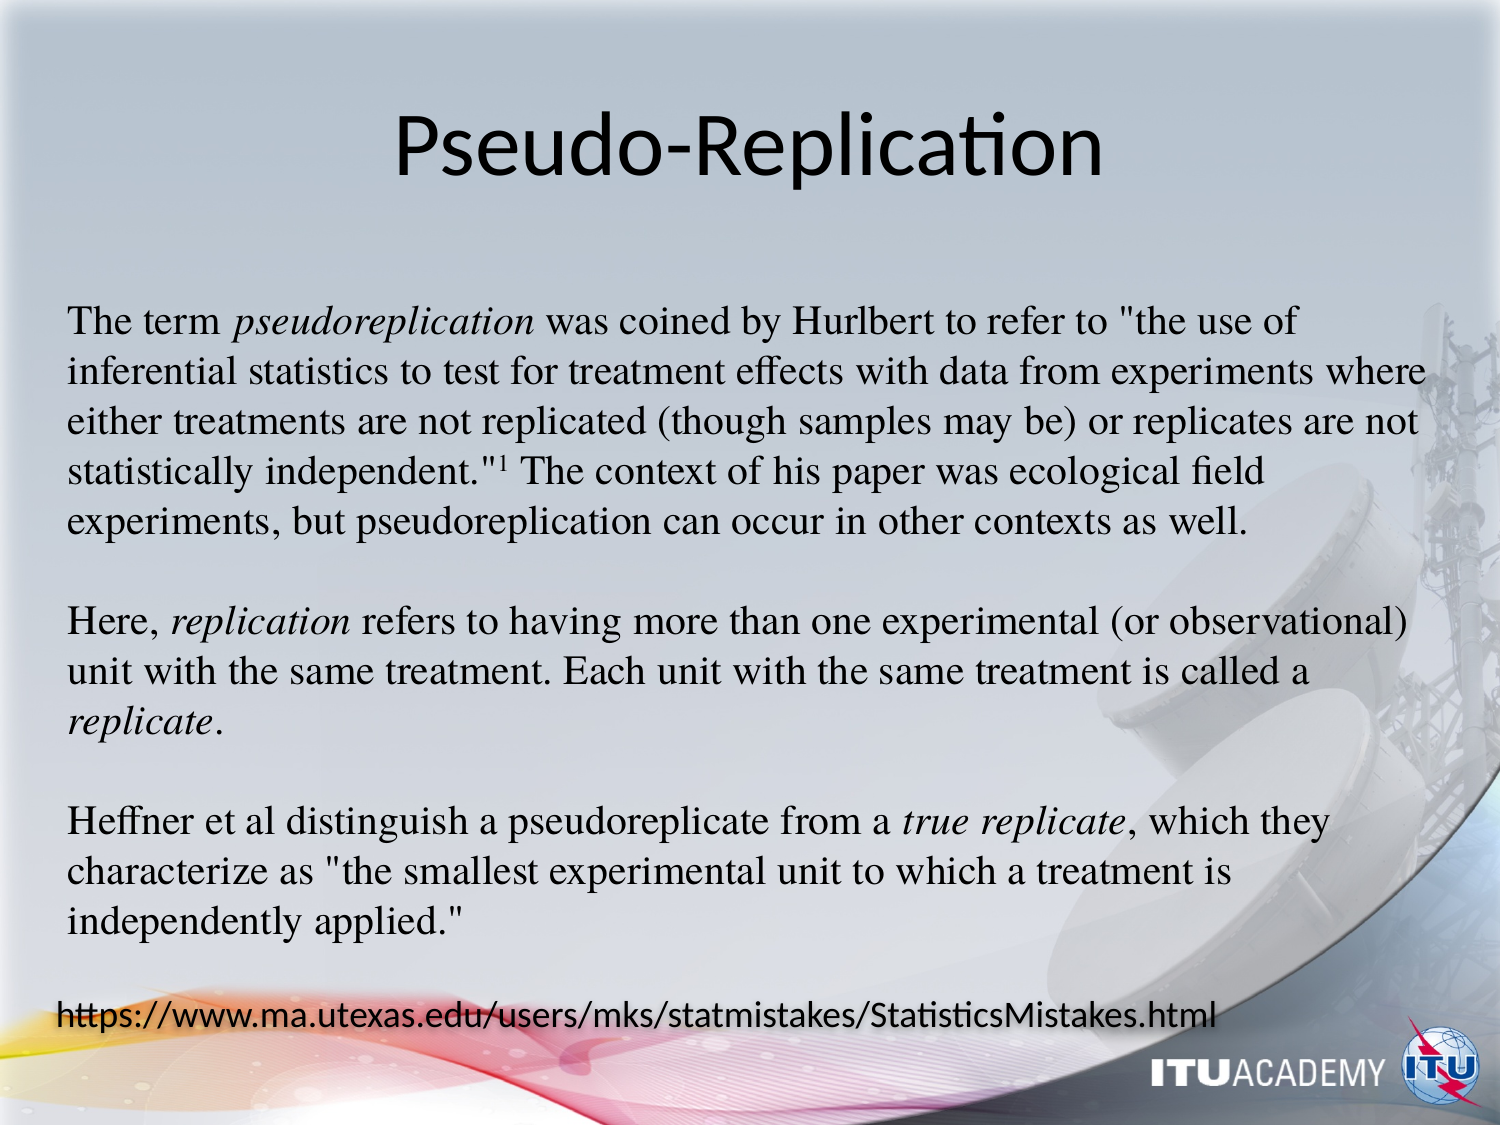

# Pseudo-Replication
The term pseudoreplication was coined by Hurlbert to refer to "the use of inferential statistics to test for treatment effects with data from experiments where either treatments are not replicated (though samples may be) or replicates are not statistically independent."1 The context of his paper was ecological field experiments, but pseudoreplication can occur in other contexts as well.

Here, replication refers to having more than one experimental (or observational) unit with the same treatment. Each unit with the same treatment is called a replicate.

Heffner et al distinguish a pseudoreplicate from a true replicate, which they characterize as "the smallest experimental unit to which a treatment is independently applied."

https://www.ma.utexas.edu/users/mks/statmistakes/StatisticsMistakes.html